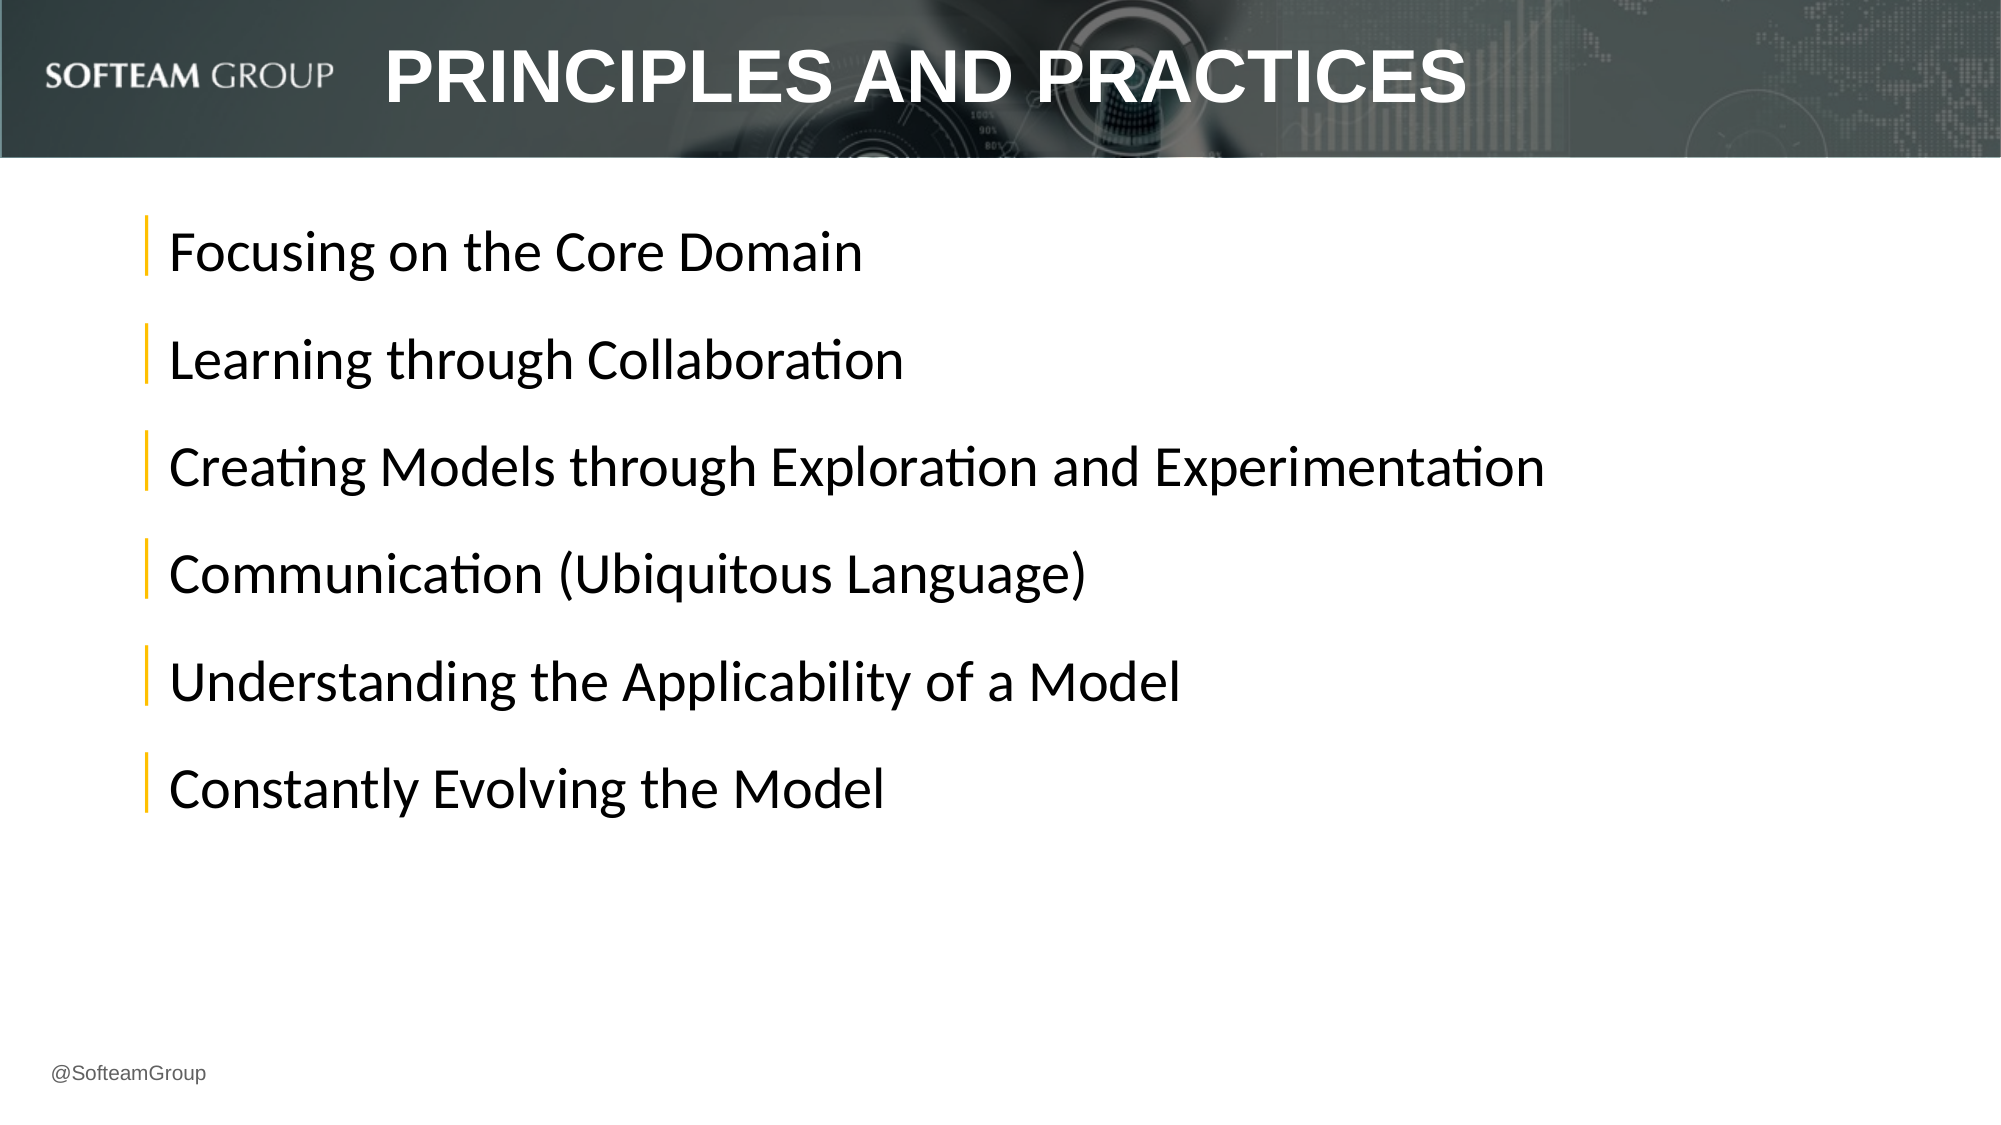

Principles and practices
Focusing on the Core Domain
Learning through Collaboration
Creating Models through Exploration and Experimentation
Communication (Ubiquitous Language)
Understanding the Applicability of a Model
Constantly Evolving the Model